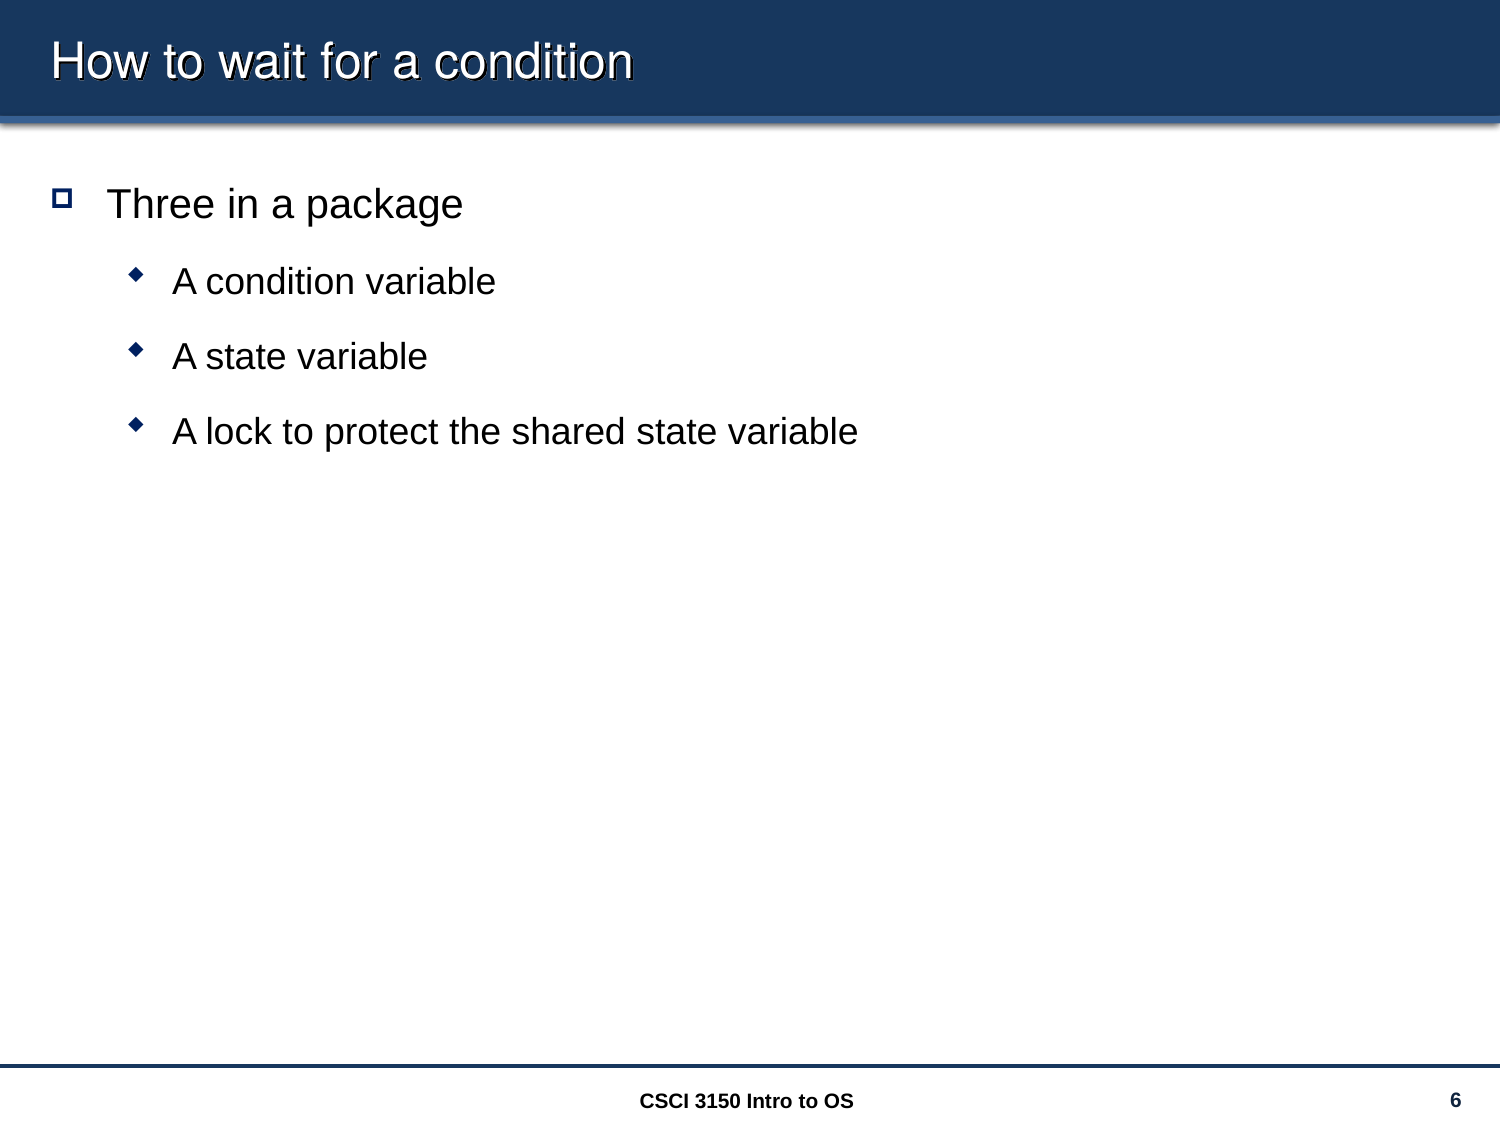

# How to wait for a condition
Three in a package
A condition variable
A state variable
A lock to protect the shared state variable
CSCI 3150 Intro to OS
6